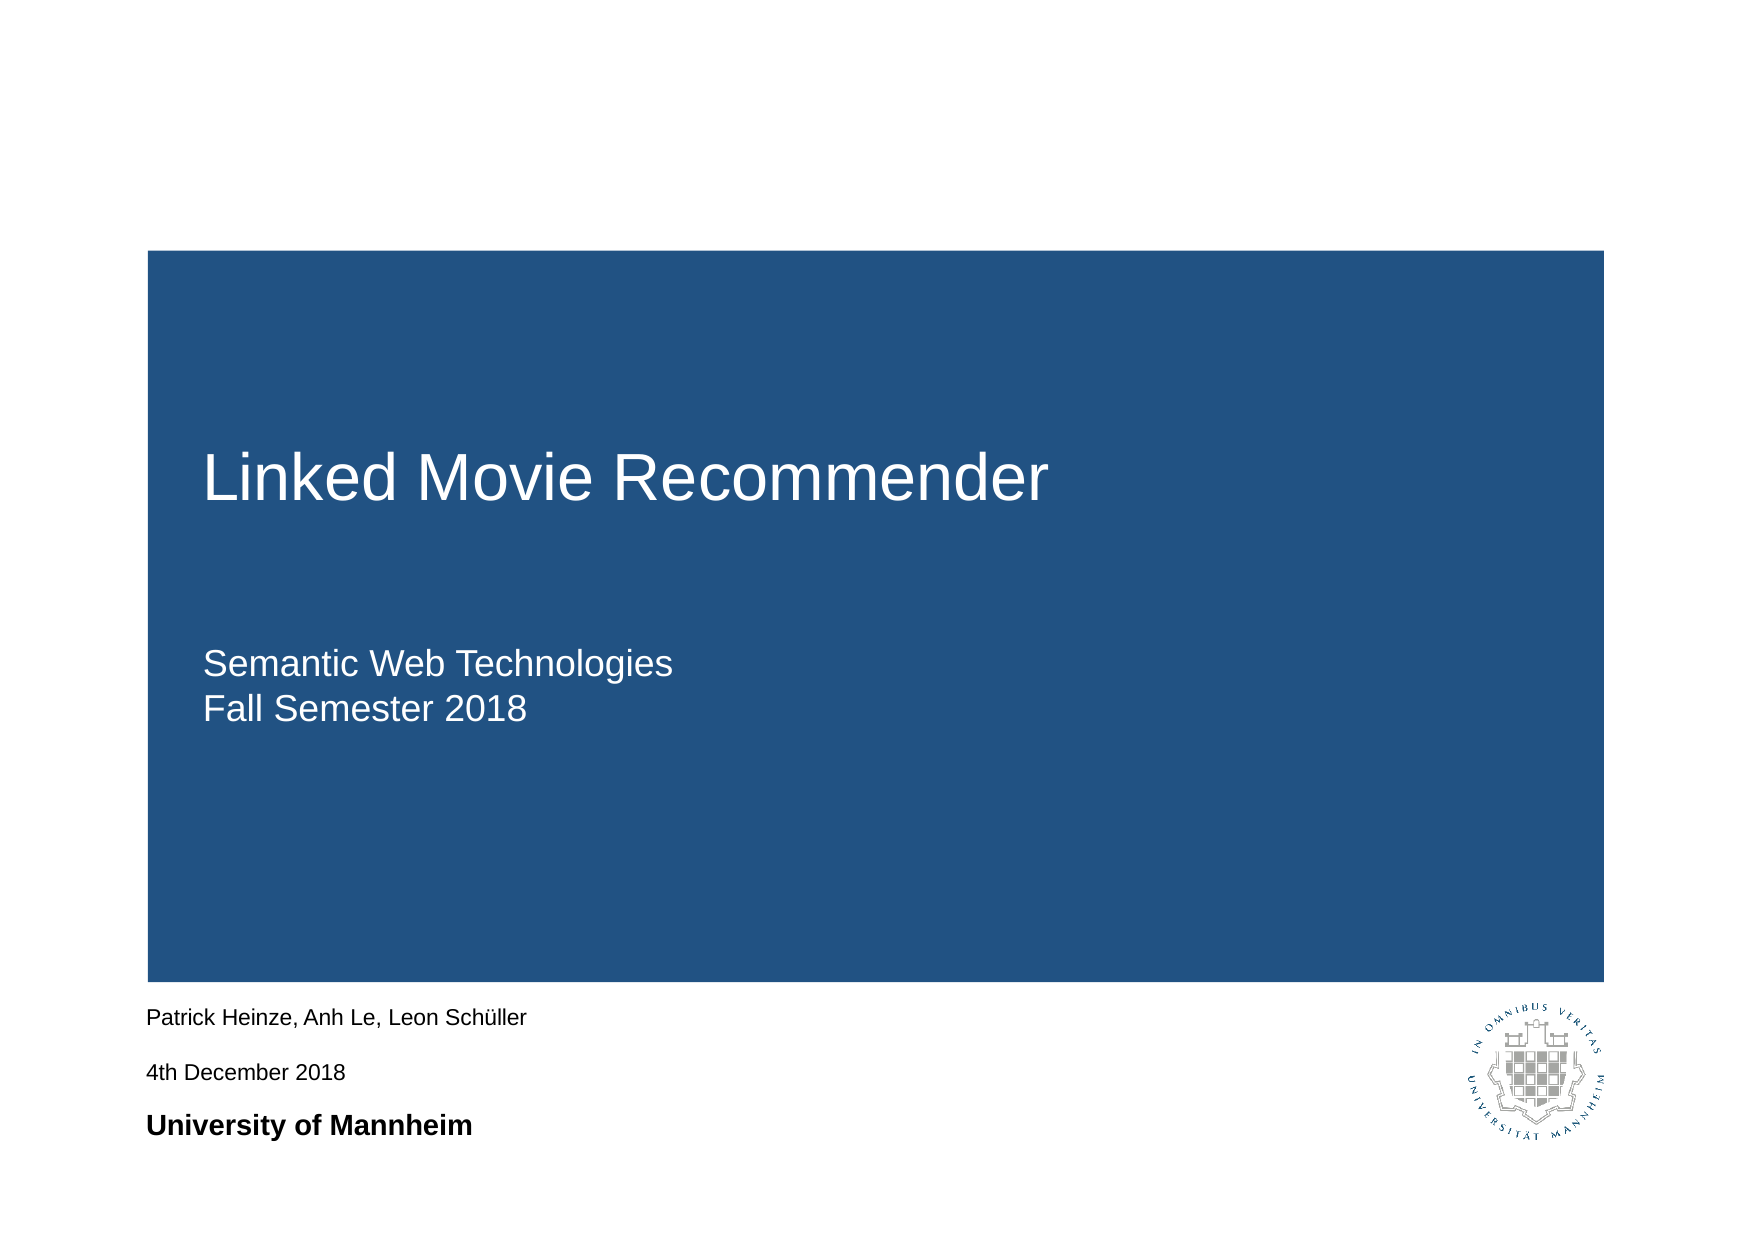

Linked Movie Recommender
Semantic Web Technologies
Fall Semester 2018
Patrick Heinze, Anh Le, Leon Schüller

4th December 2018

University of Mannheim